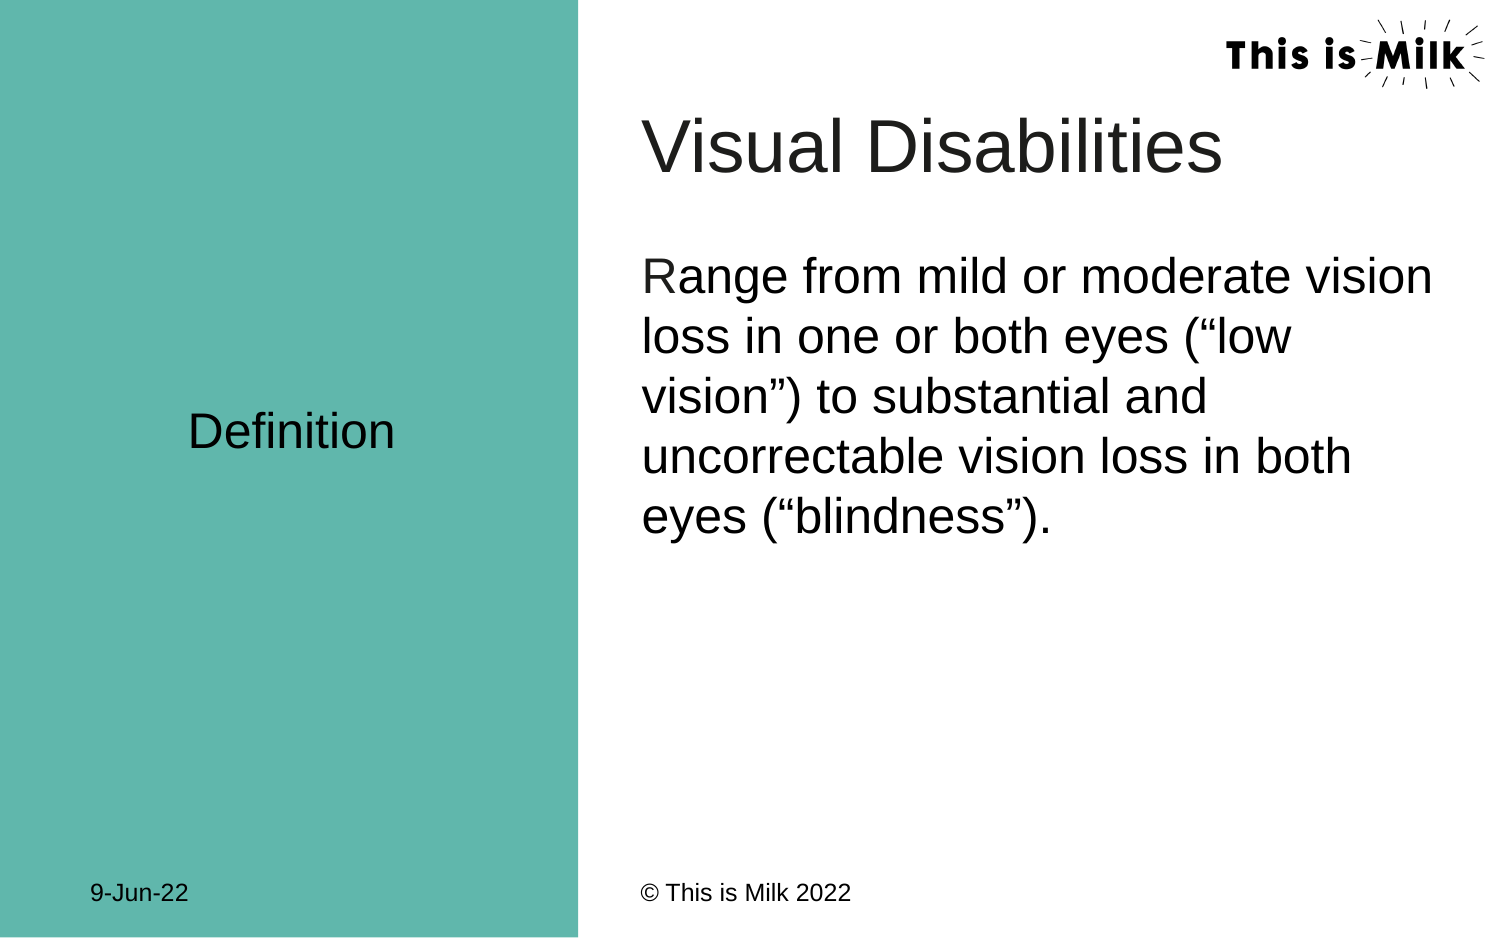

# Visual Disabilities
Range from mild or moderate vision loss in one or both eyes (“low vision”) to substantial and uncorrectable vision loss in both eyes (“blindness”).
Definition
9-Jun-22
© This is Milk 2022